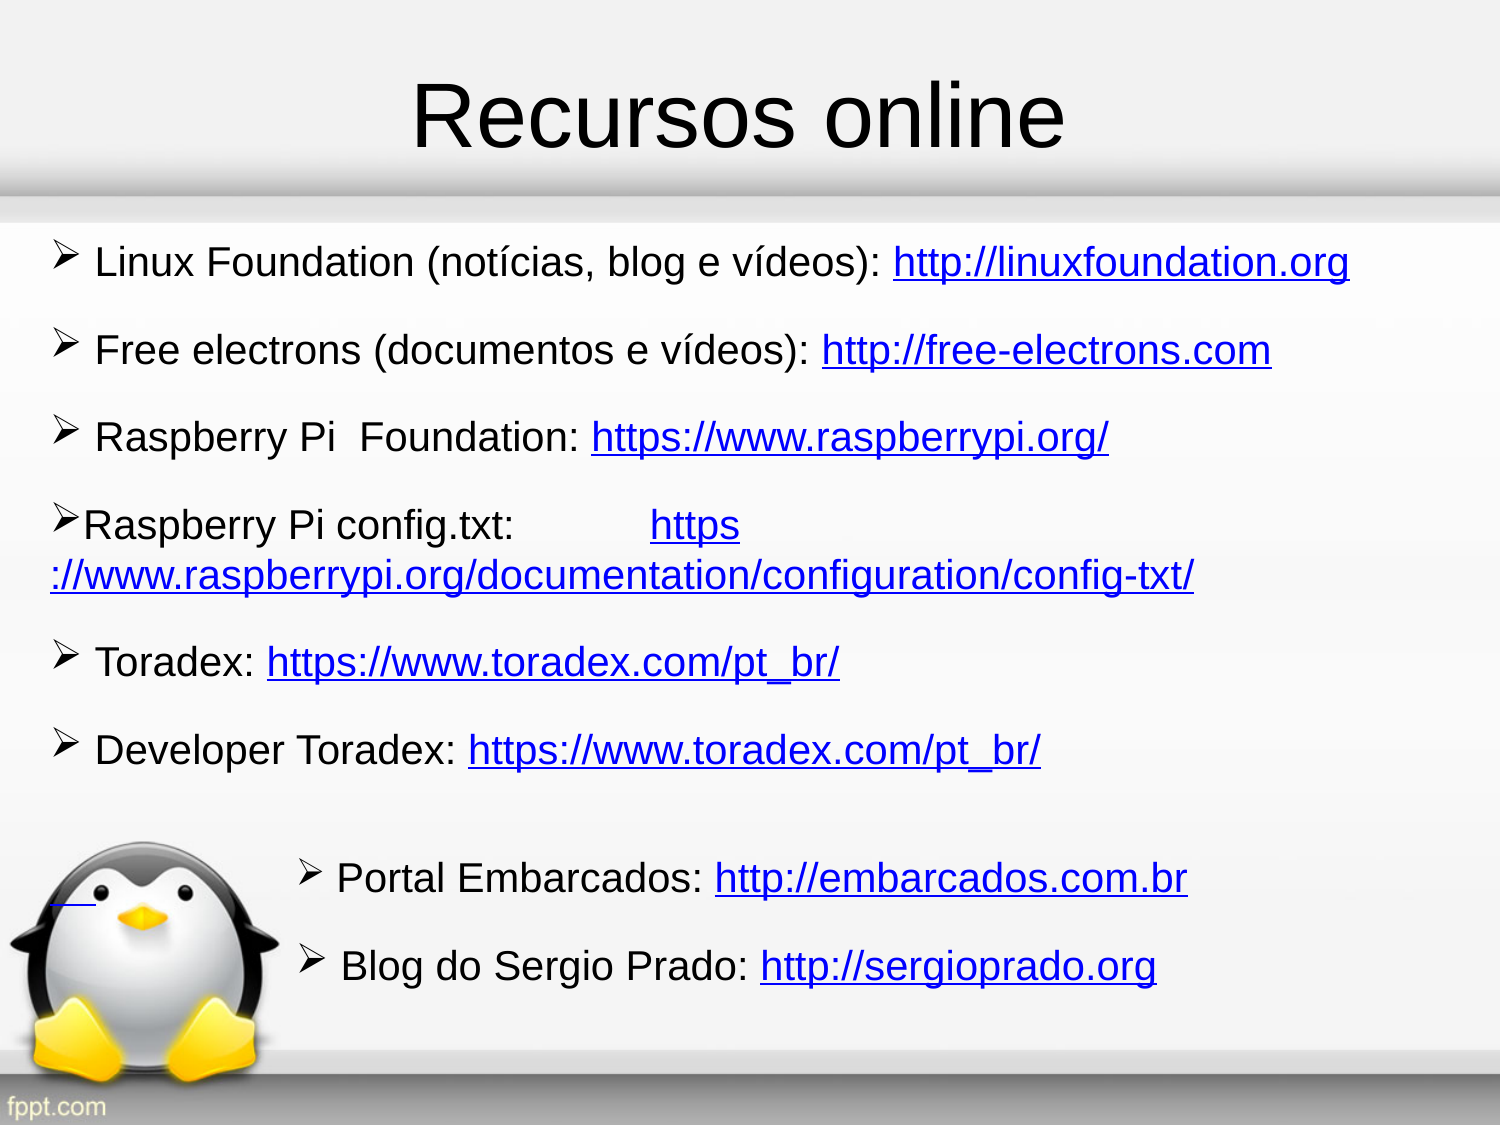

Recursos online
 Linux Foundation (notícias, blog e vídeos): http://linuxfoundation.org
 Free electrons (documentos e vídeos): http://free-electrons.com
 Raspberry Pi  Foundation: https://www.raspberrypi.org/
Raspberry Pi config.txt: 	https://www.raspberrypi.org/documentation/configuration/config-txt/
 Toradex: https://www.toradex.com/pt_br/
 Developer Toradex: https://www.toradex.com/pt_br/

 Portal Embarcados: http://embarcados.com.br
 Blog do Sergio Prado: http://sergioprado.org